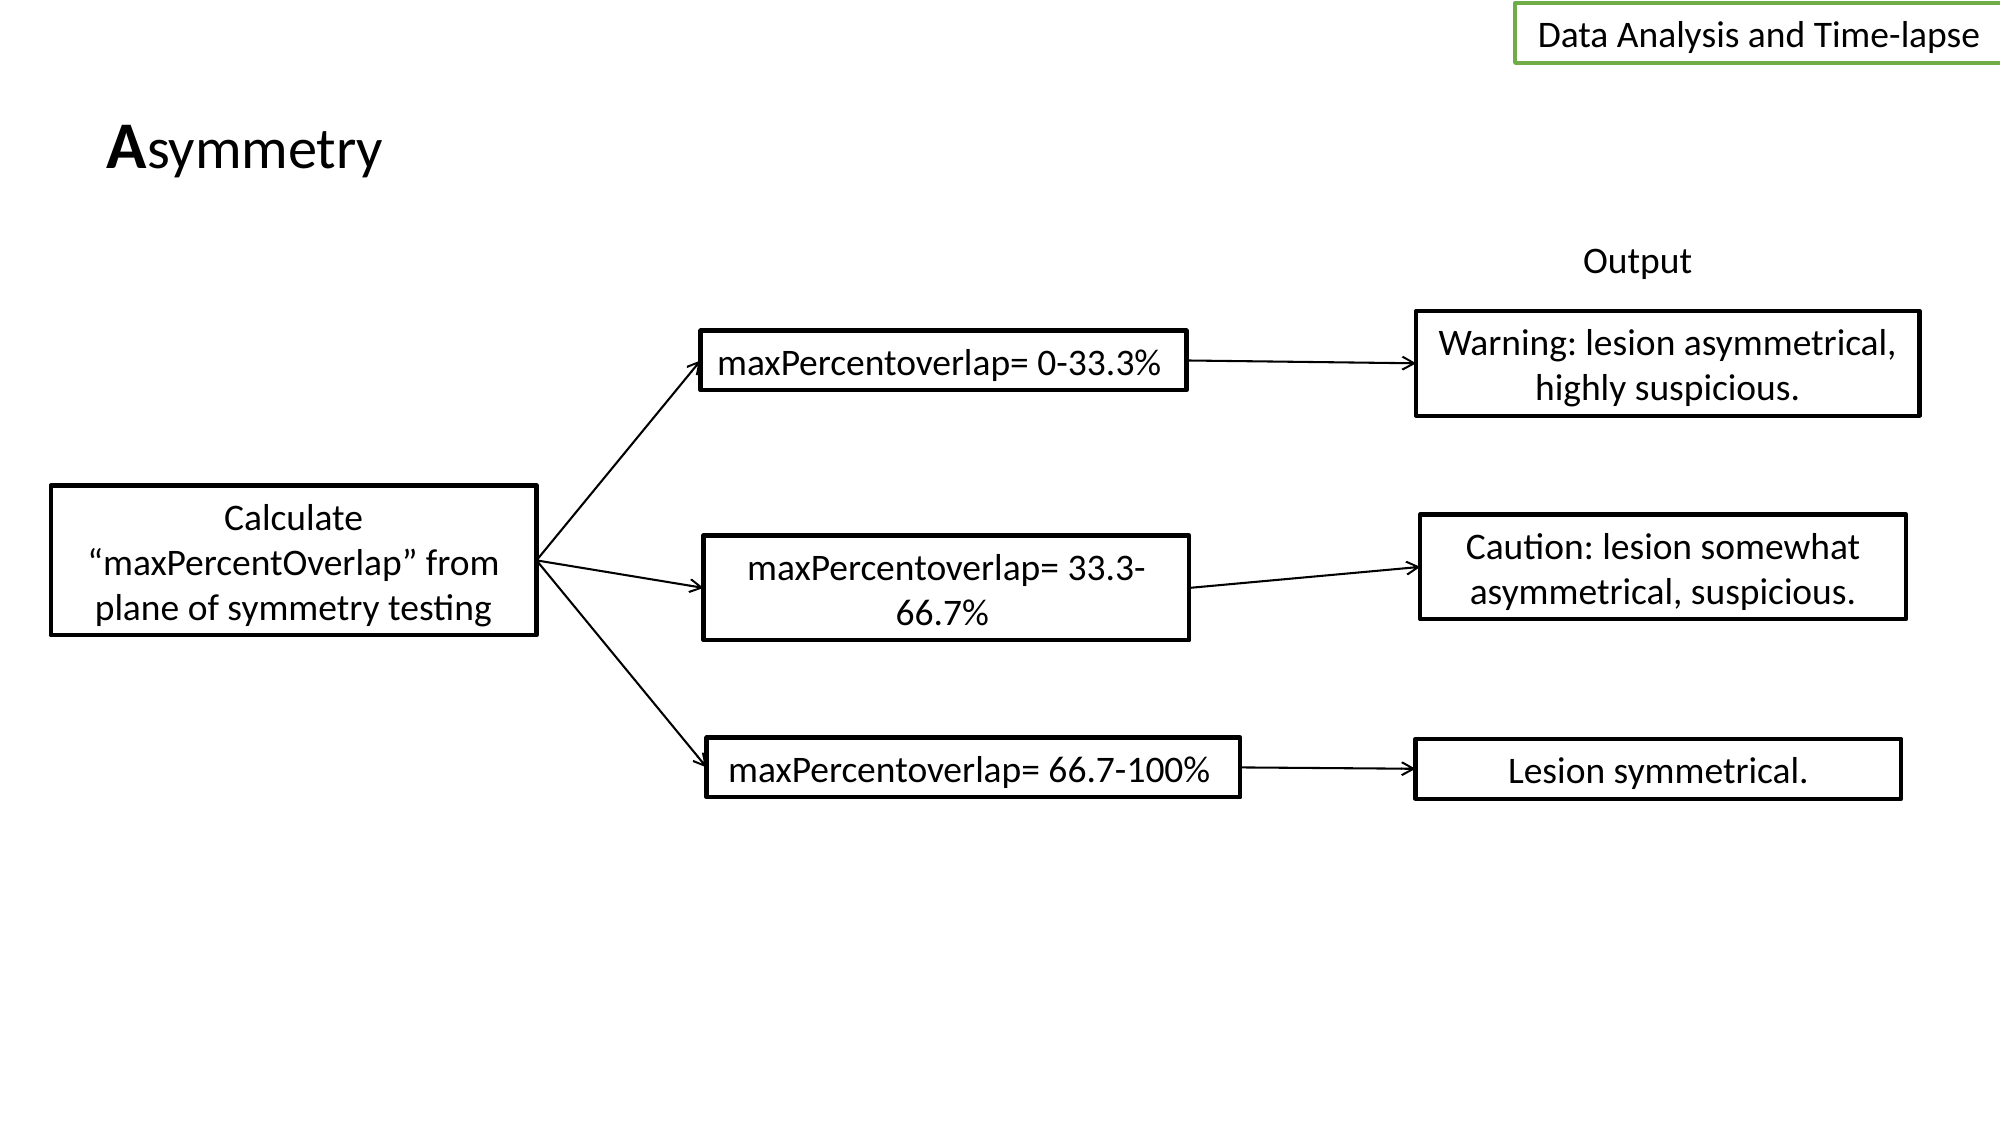

Data Analysis and Time-lapse
Asymmetry
Output
Warning: lesion asymmetrical, highly suspicious.
maxPercentoverlap= 0-33.3%
Calculate “maxPercentOverlap” from plane of symmetry testing
Caution: lesion somewhat asymmetrical, suspicious.
maxPercentoverlap= 33.3-66.7%
maxPercentoverlap= 66.7-100%
Lesion symmetrical.